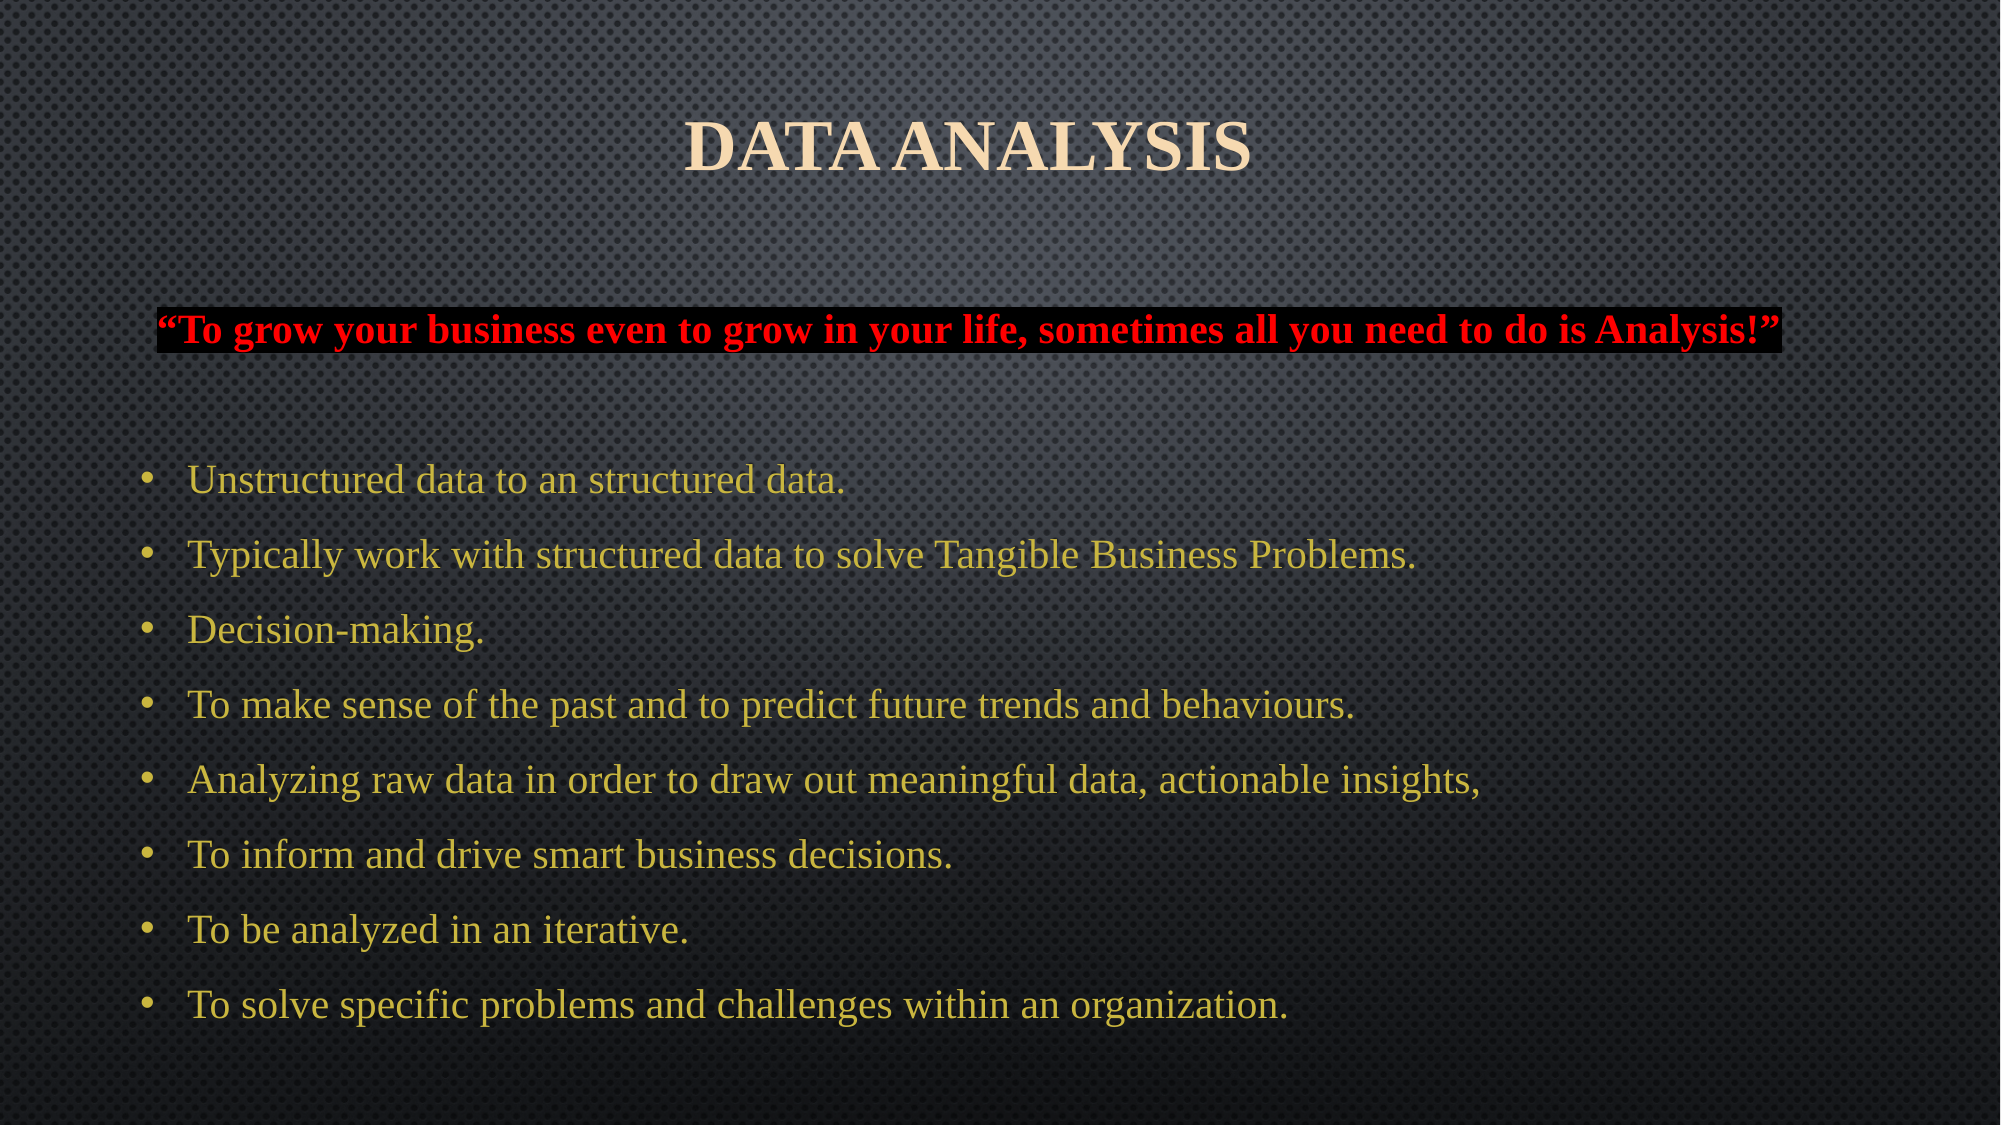

DATA ANALYSIS

“To grow your business even to grow in your life, sometimes all you need to do is Analysis!”

Unstructured data to an structured data.
Typically work with structured data to solve Tangible Business Problems.
Decision-making.
To make sense of the past and to predict future trends and behaviours.
Analyzing raw data in order to draw out meaningful data, actionable insights,
To inform and drive smart business decisions.
To be analyzed in an iterative.
To solve specific problems and challenges within an organization.